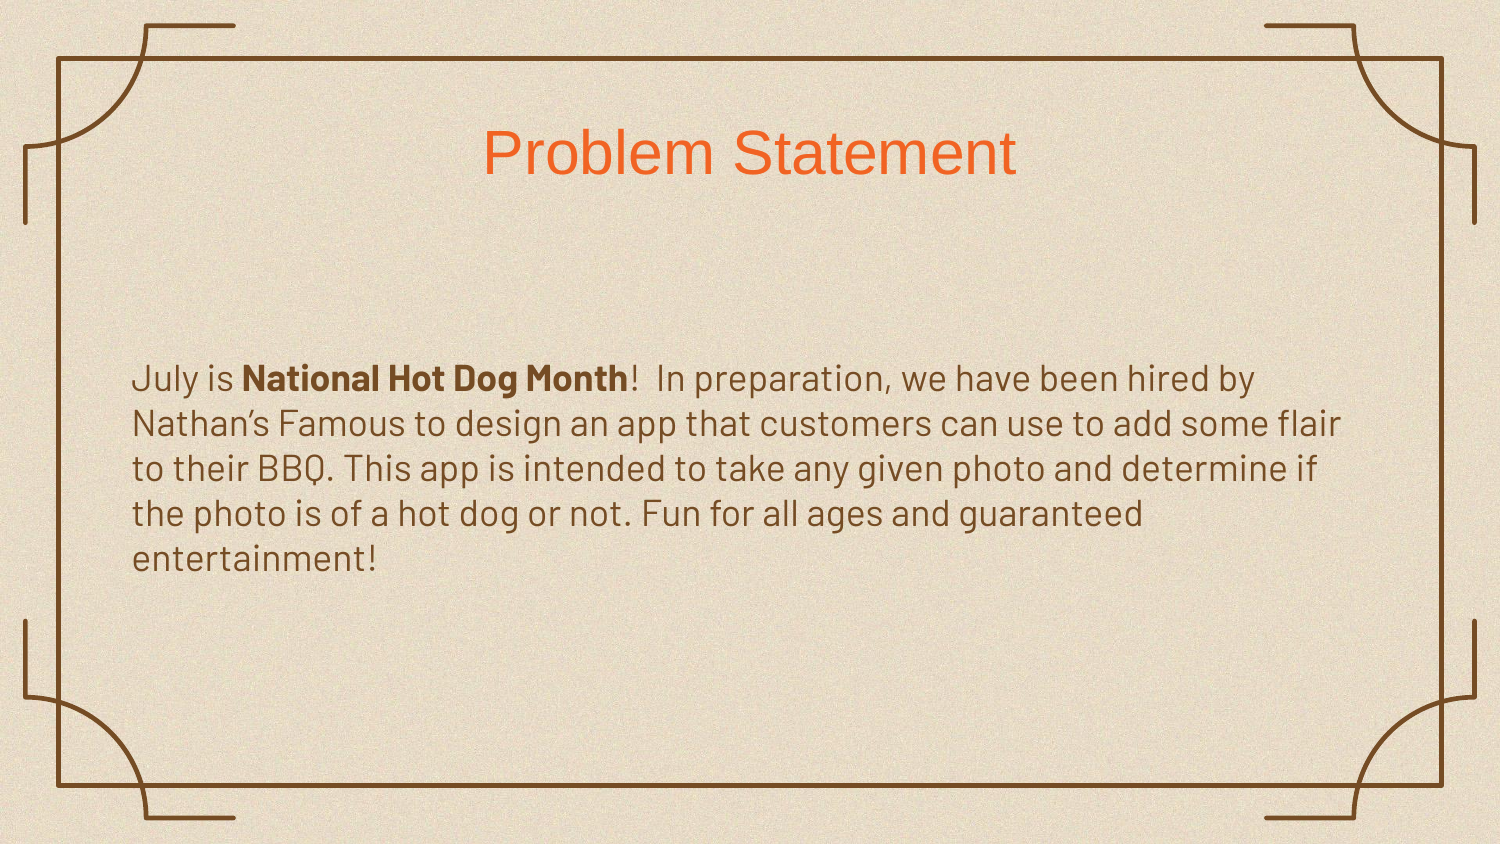

# Problem Statement
July is National Hot Dog Month!  In preparation, we have been hired by Nathan’s Famous to design an app that customers can use to add some flair to their BBQ. This app is intended to take any given photo and determine if the photo is of a hot dog or not. Fun for all ages and guaranteed entertainment!